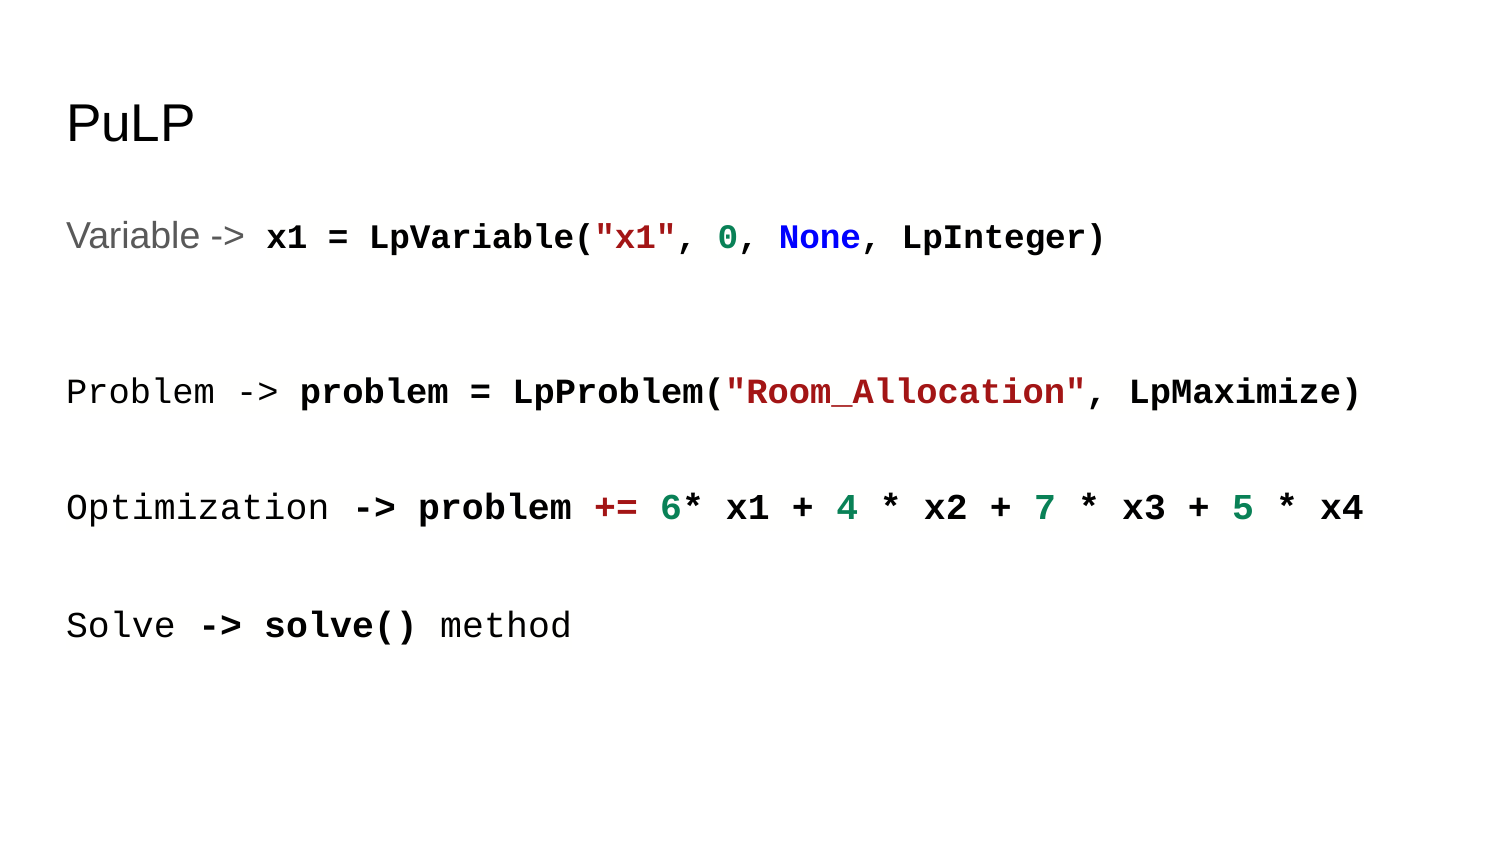

# PuLP
Variable ->  x1 = LpVariable("x1", 0, None, LpInteger)

Problem -> problem = LpProblem("Room_Allocation", LpMaximize)

Optimization -> problem += 6* x1 + 4 * x2 + 7 * x3 + 5 * x4

Solve -> solve() method